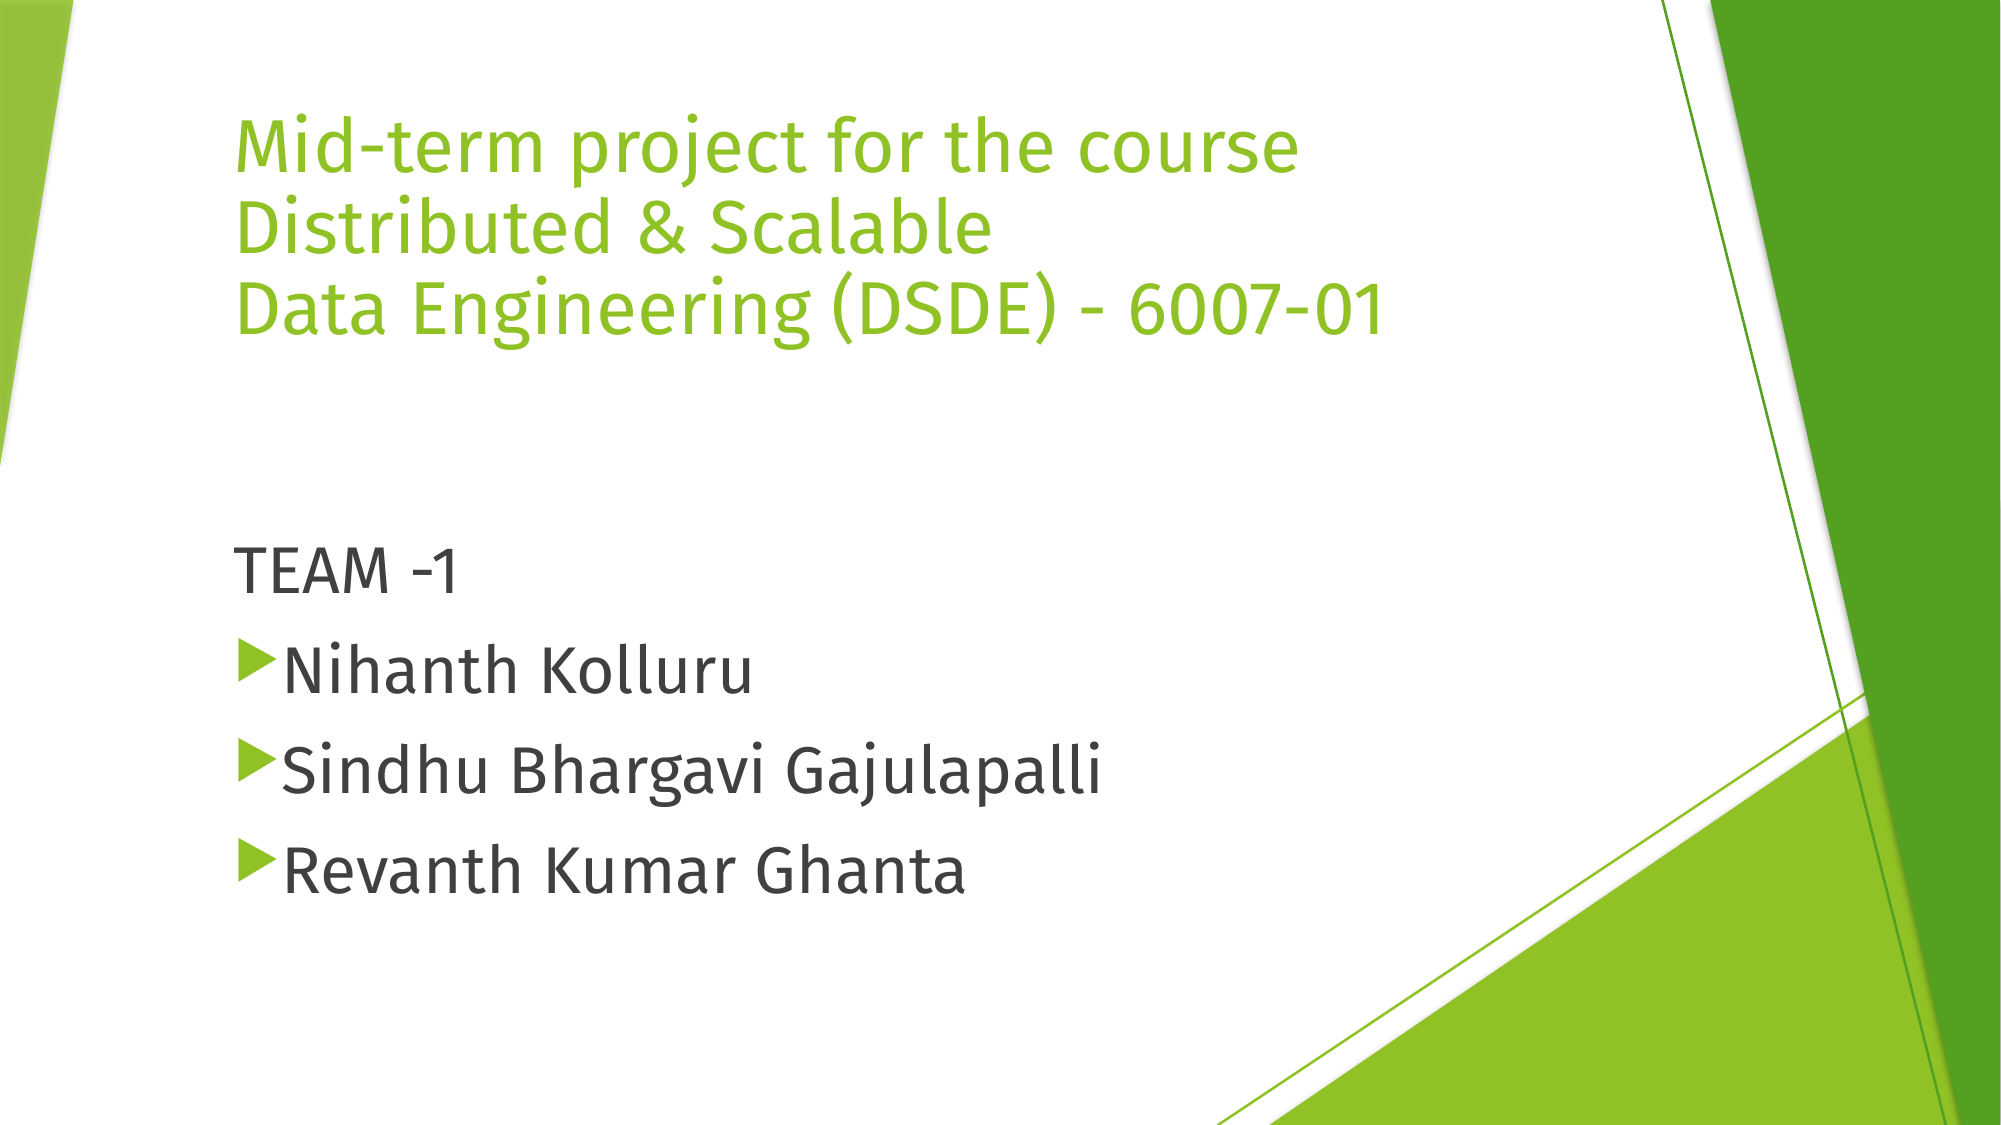

# Mid-term project for the course Distributed & Scalable Data Engineering (DSDE) - 6007-01
TEAM -1
Nihanth Kolluru
Sindhu Bhargavi Gajulapalli
Revanth Kumar Ghanta